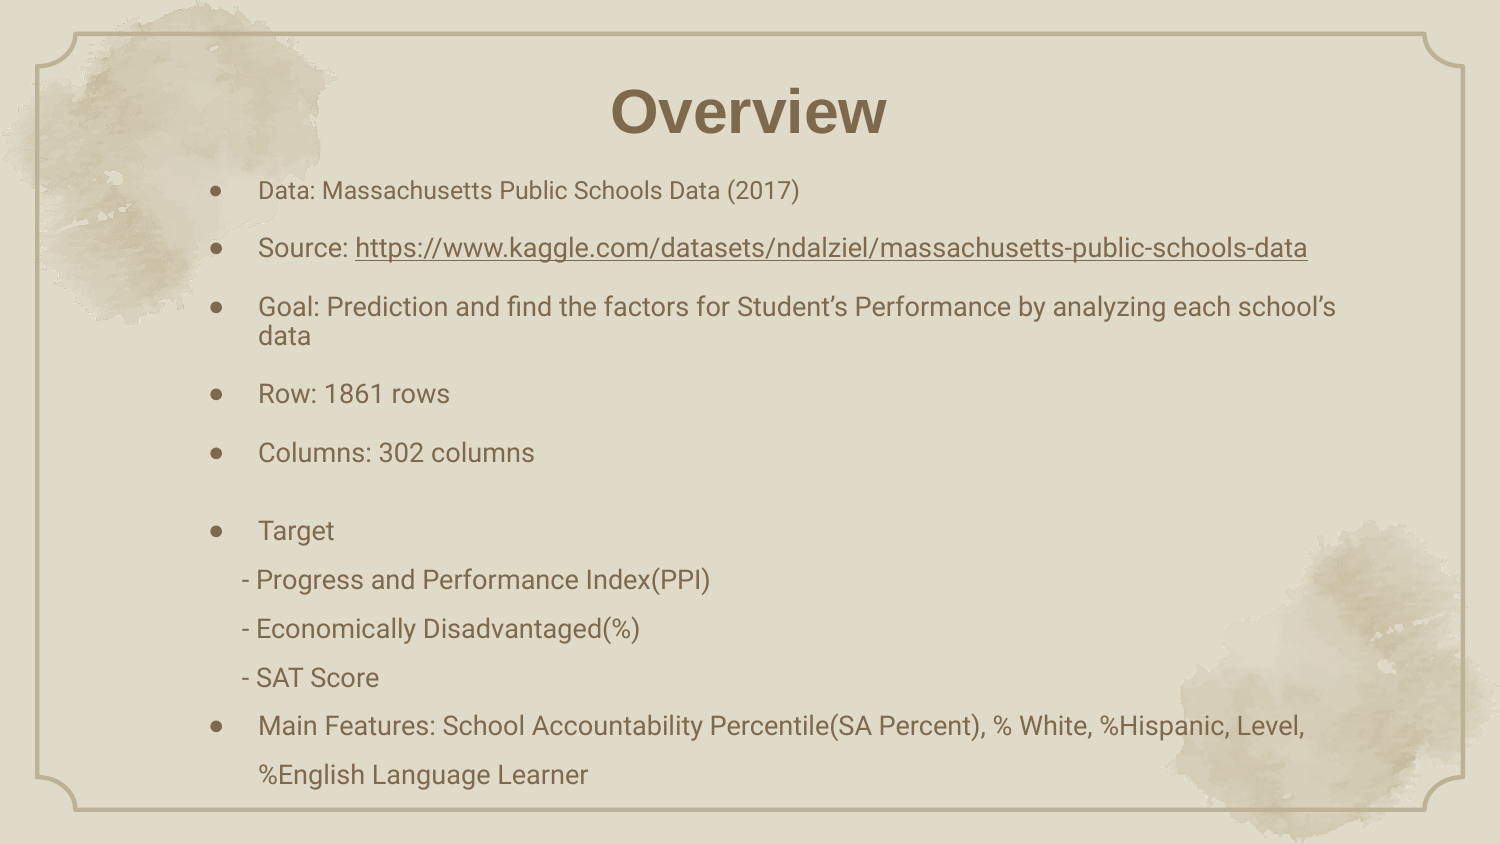

# Overview

Data: Massachusetts Public Schools Data (2017)

Source: https://www.kaggle.com/datasets/ndalziel/massachusetts-public-schools-data

Goal: Prediction and find the factors for Student’s Performance by analyzing each school’s data

Row: 1861 rows

Columns: 302 columns

Target
     - Progress and Performance Index(PPI)
     - Economically Disadvantaged(%)
     - SAT Score
Main Features: School Accountability Percentile(SA Percent), % White, %Hispanic, Level, %English Language Learner